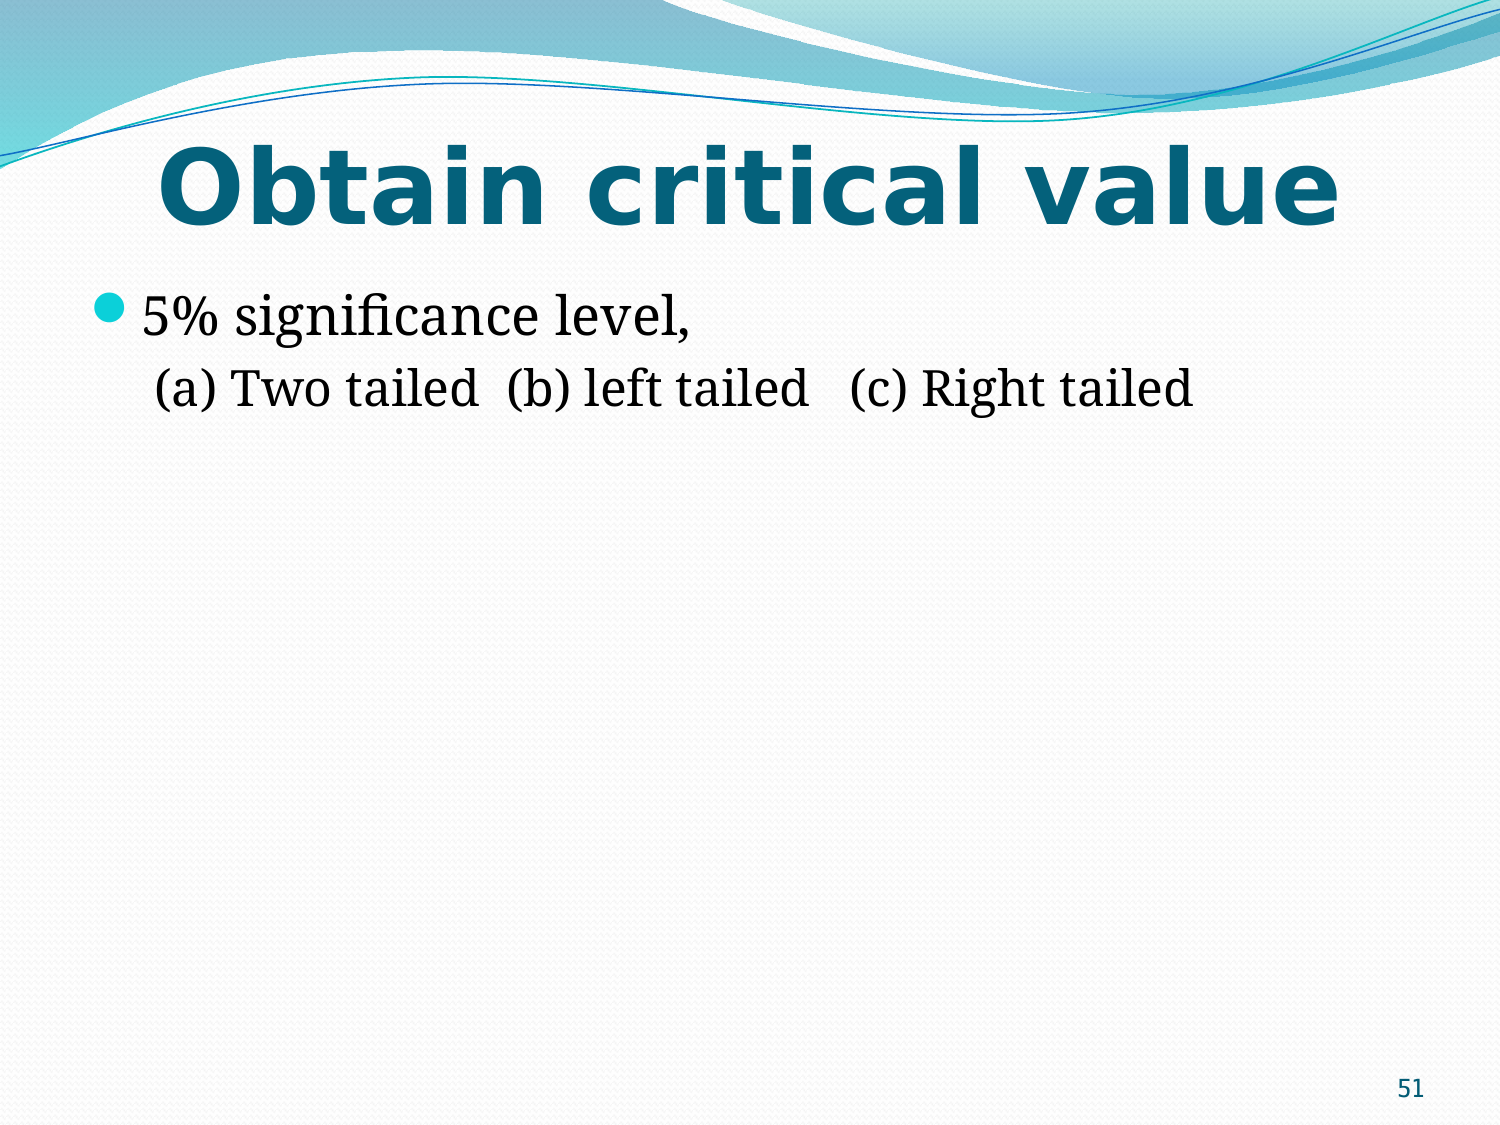

# Obtain critical value
5% significance level,
(a) Two tailed  (b) left tailed   (c) Right tailed
51